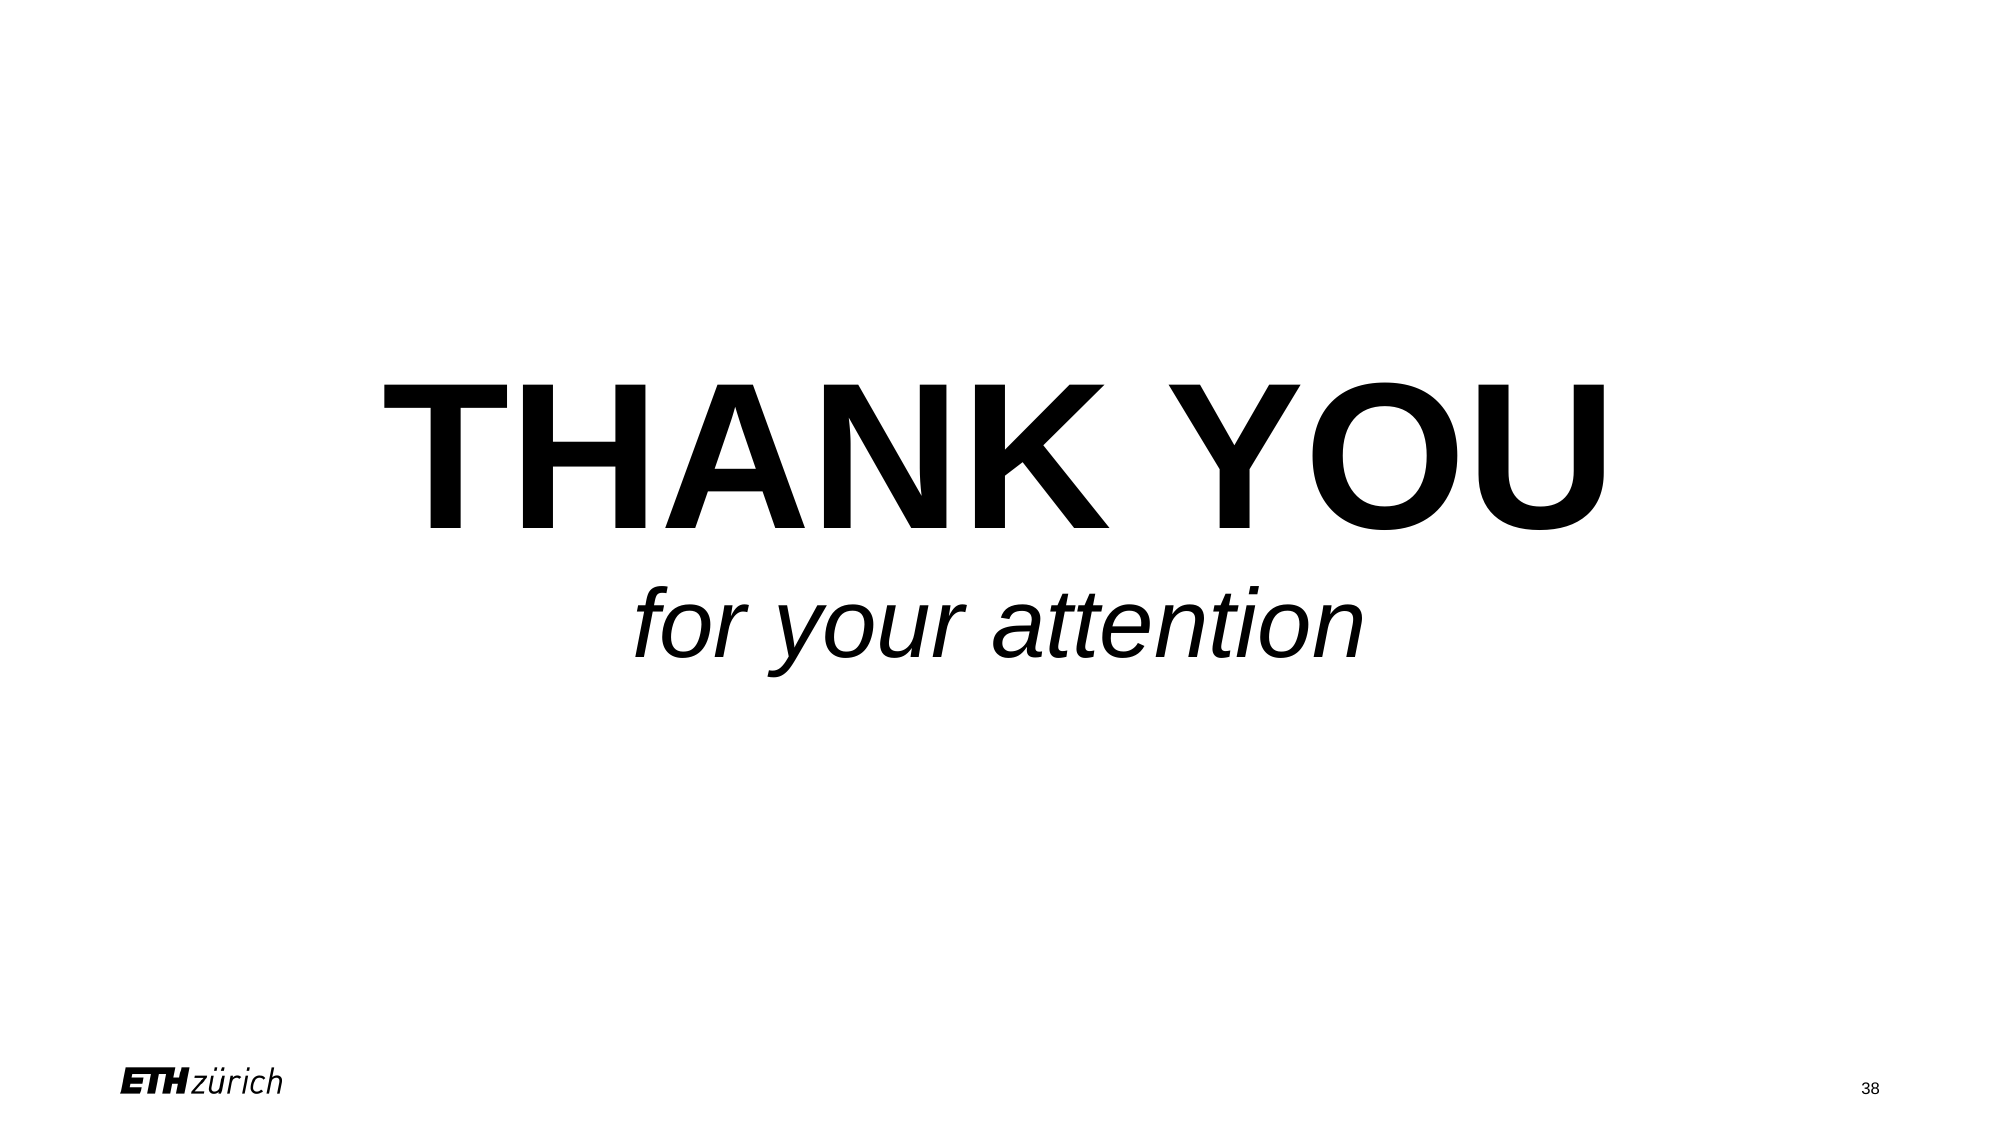

# THANK YOU
for your attention
38